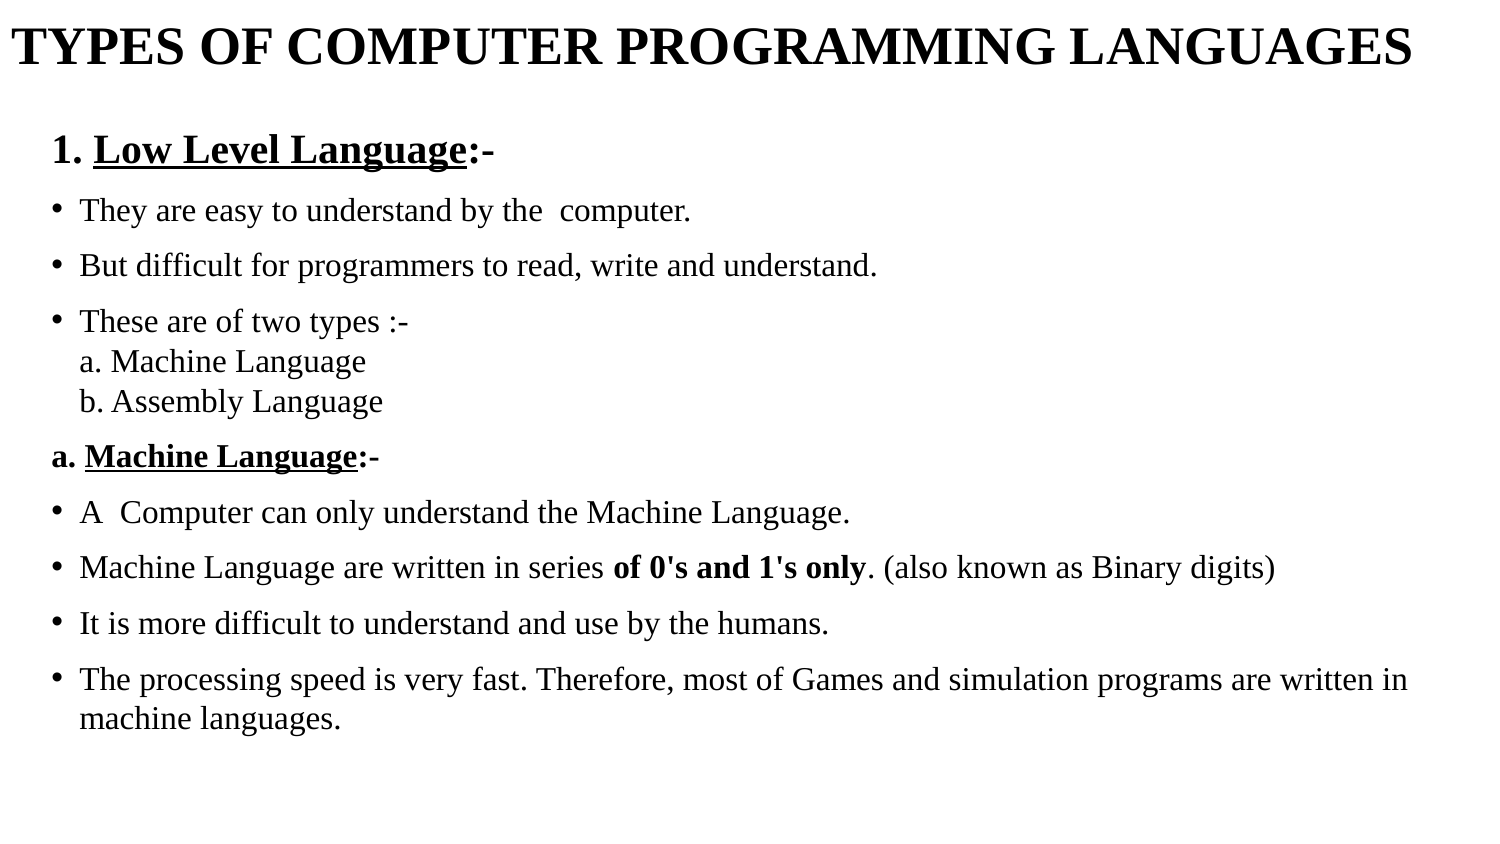

# TYPES OF COMPUTER PROGRAMMING LANGUAGES
1. Low Level Language:-
They are easy to understand by the  computer.
But difficult for programmers to read, write and understand.
These are of two types :-
a. Machine Language
b. Assembly Language
a. Machine Language:-
A  Computer can only understand the Machine Language.
Machine Language are written in series of 0's and 1's only. (also known as Binary digits)
It is more difficult to understand and use by the humans.
The processing speed is very fast. Therefore, most of Games and simulation programs are written in machine languages.